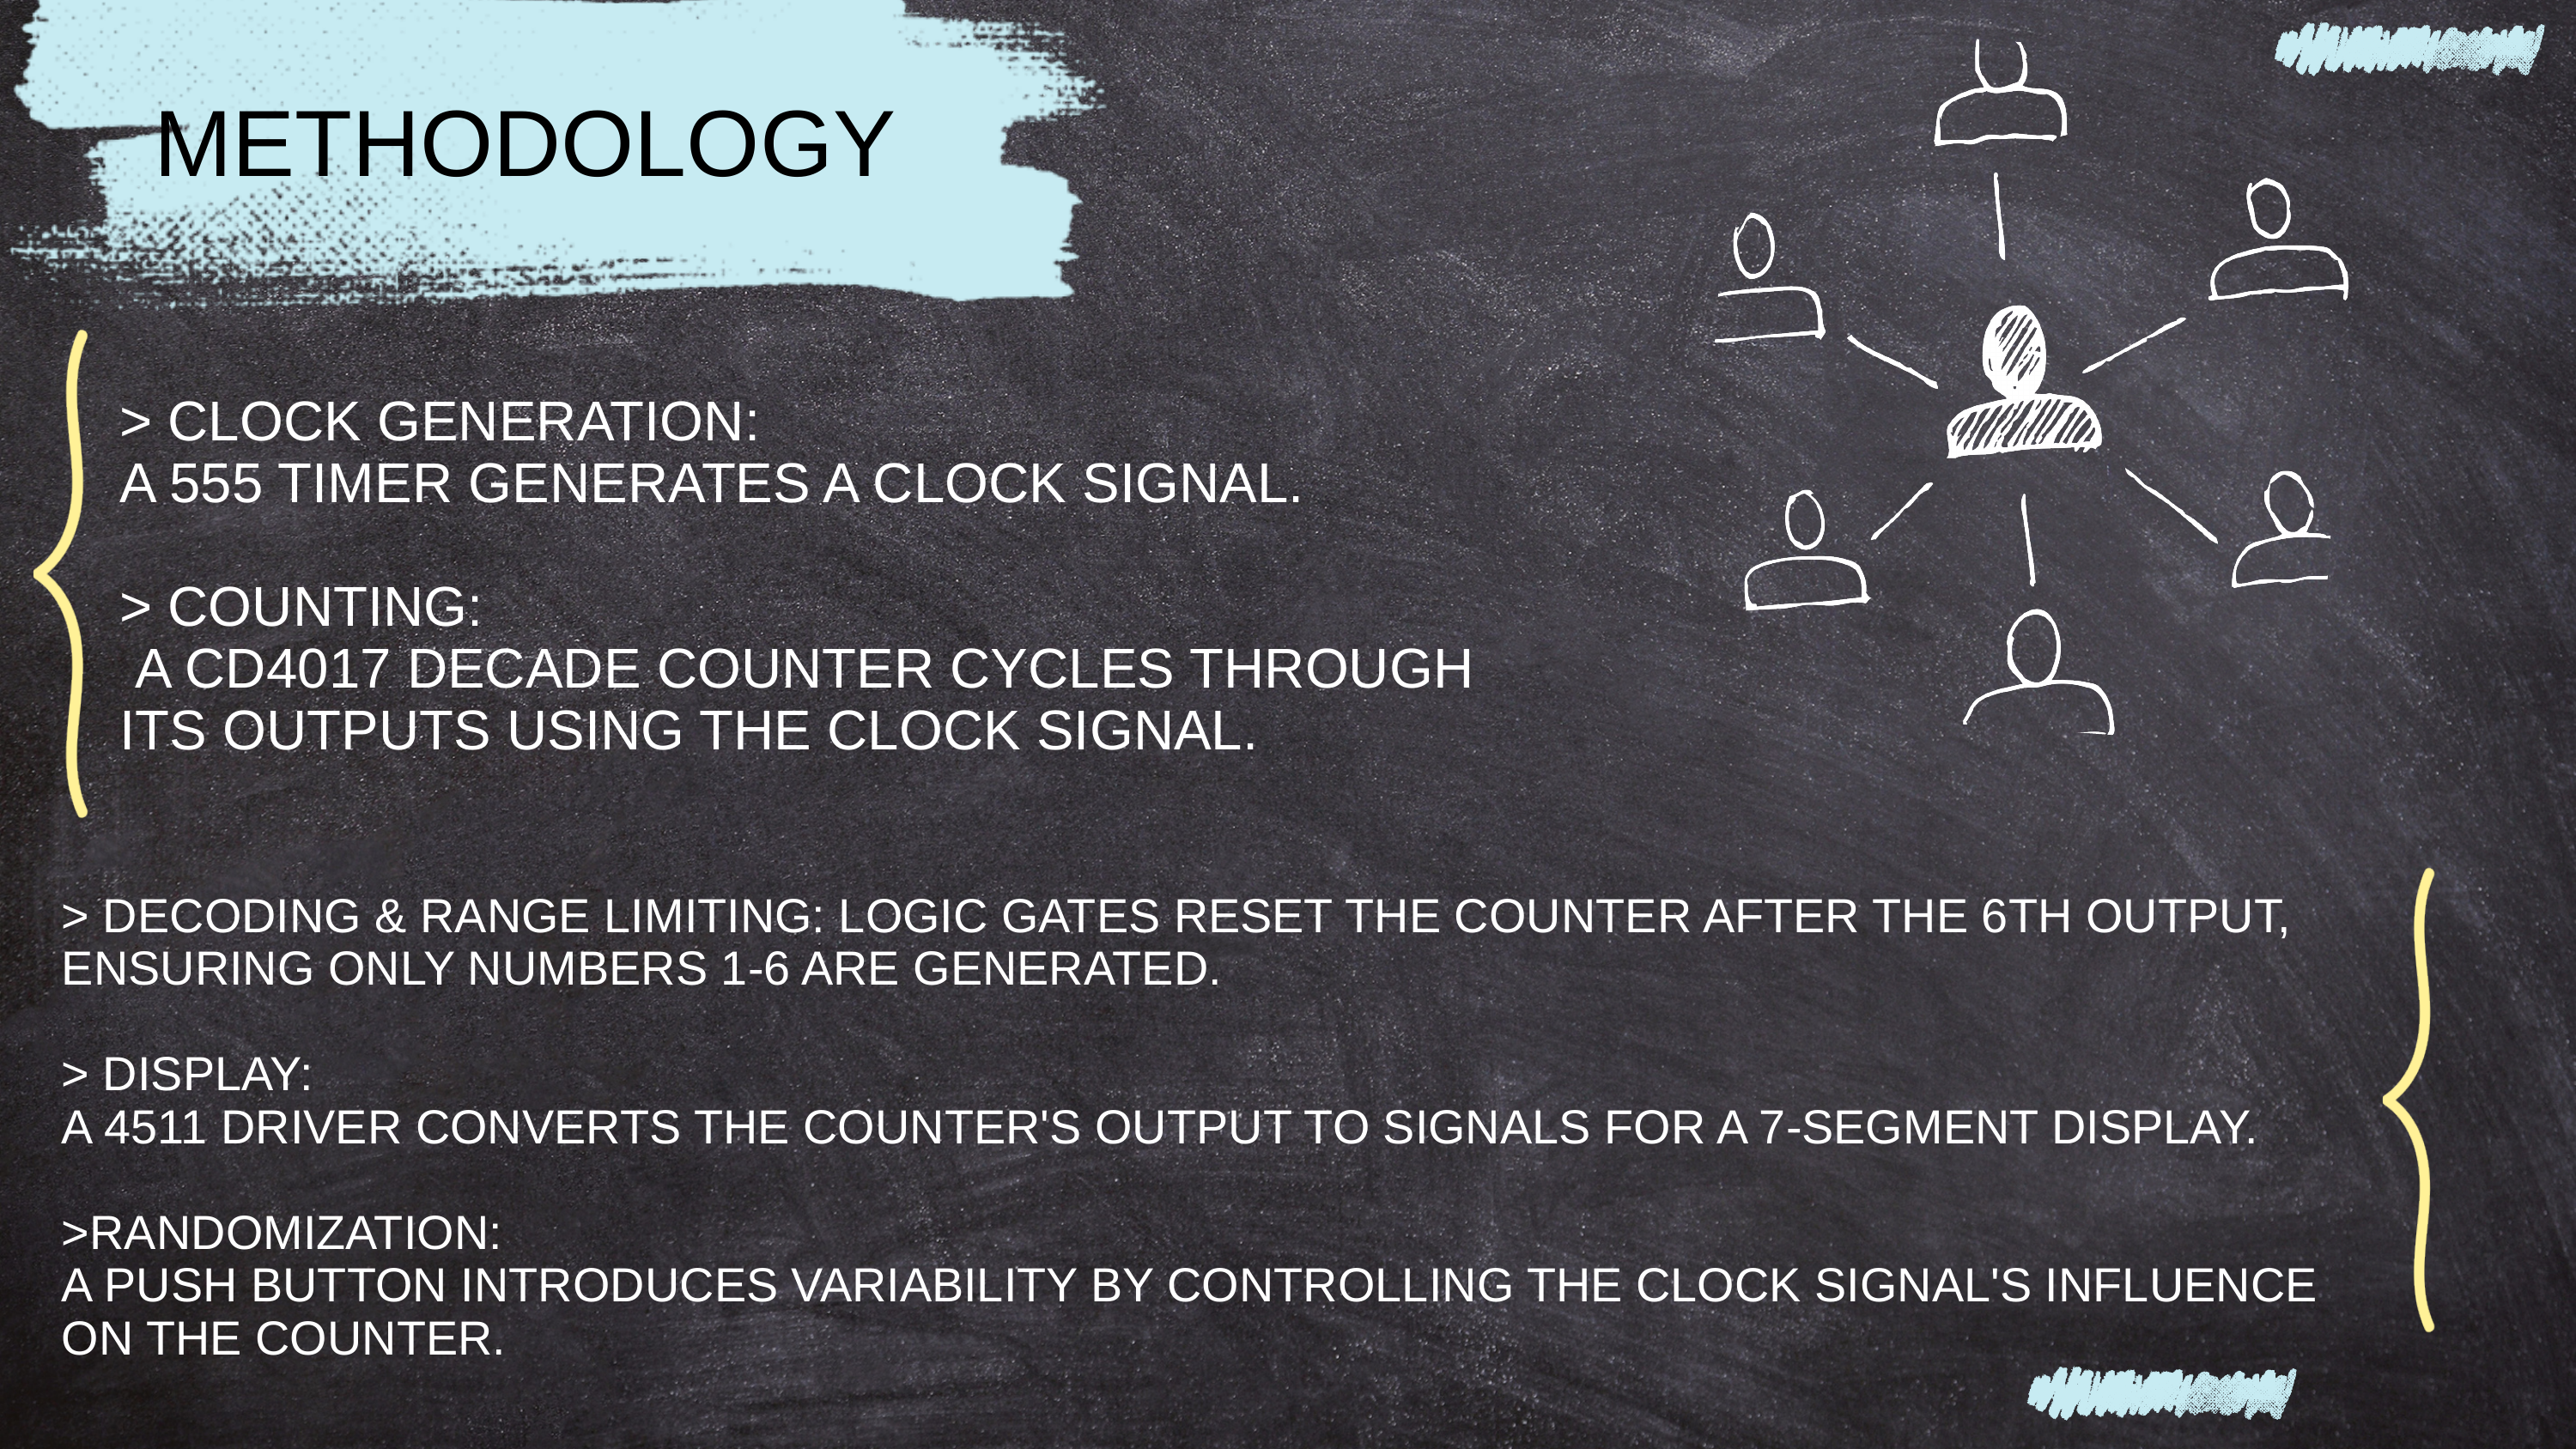

METHODOLOGY

> CLOCK GENERATION:
A 555 TIMER GENERATES A CLOCK SIGNAL.

> COUNTING:
 A CD4017 DECADE COUNTER CYCLES THROUGH ITS OUTPUTS USING THE CLOCK SIGNAL.

> DECODING & RANGE LIMITING: LOGIC GATES RESET THE COUNTER AFTER THE 6TH OUTPUT, ENSURING ONLY NUMBERS 1-6 ARE GENERATED.

> DISPLAY:
A 4511 DRIVER CONVERTS THE COUNTER'S OUTPUT TO SIGNALS FOR A 7-SEGMENT DISPLAY.

>RANDOMIZATION:
A PUSH BUTTON INTRODUCES VARIABILITY BY CONTROLLING THE CLOCK SIGNAL'S INFLUENCE ON THE COUNTER.